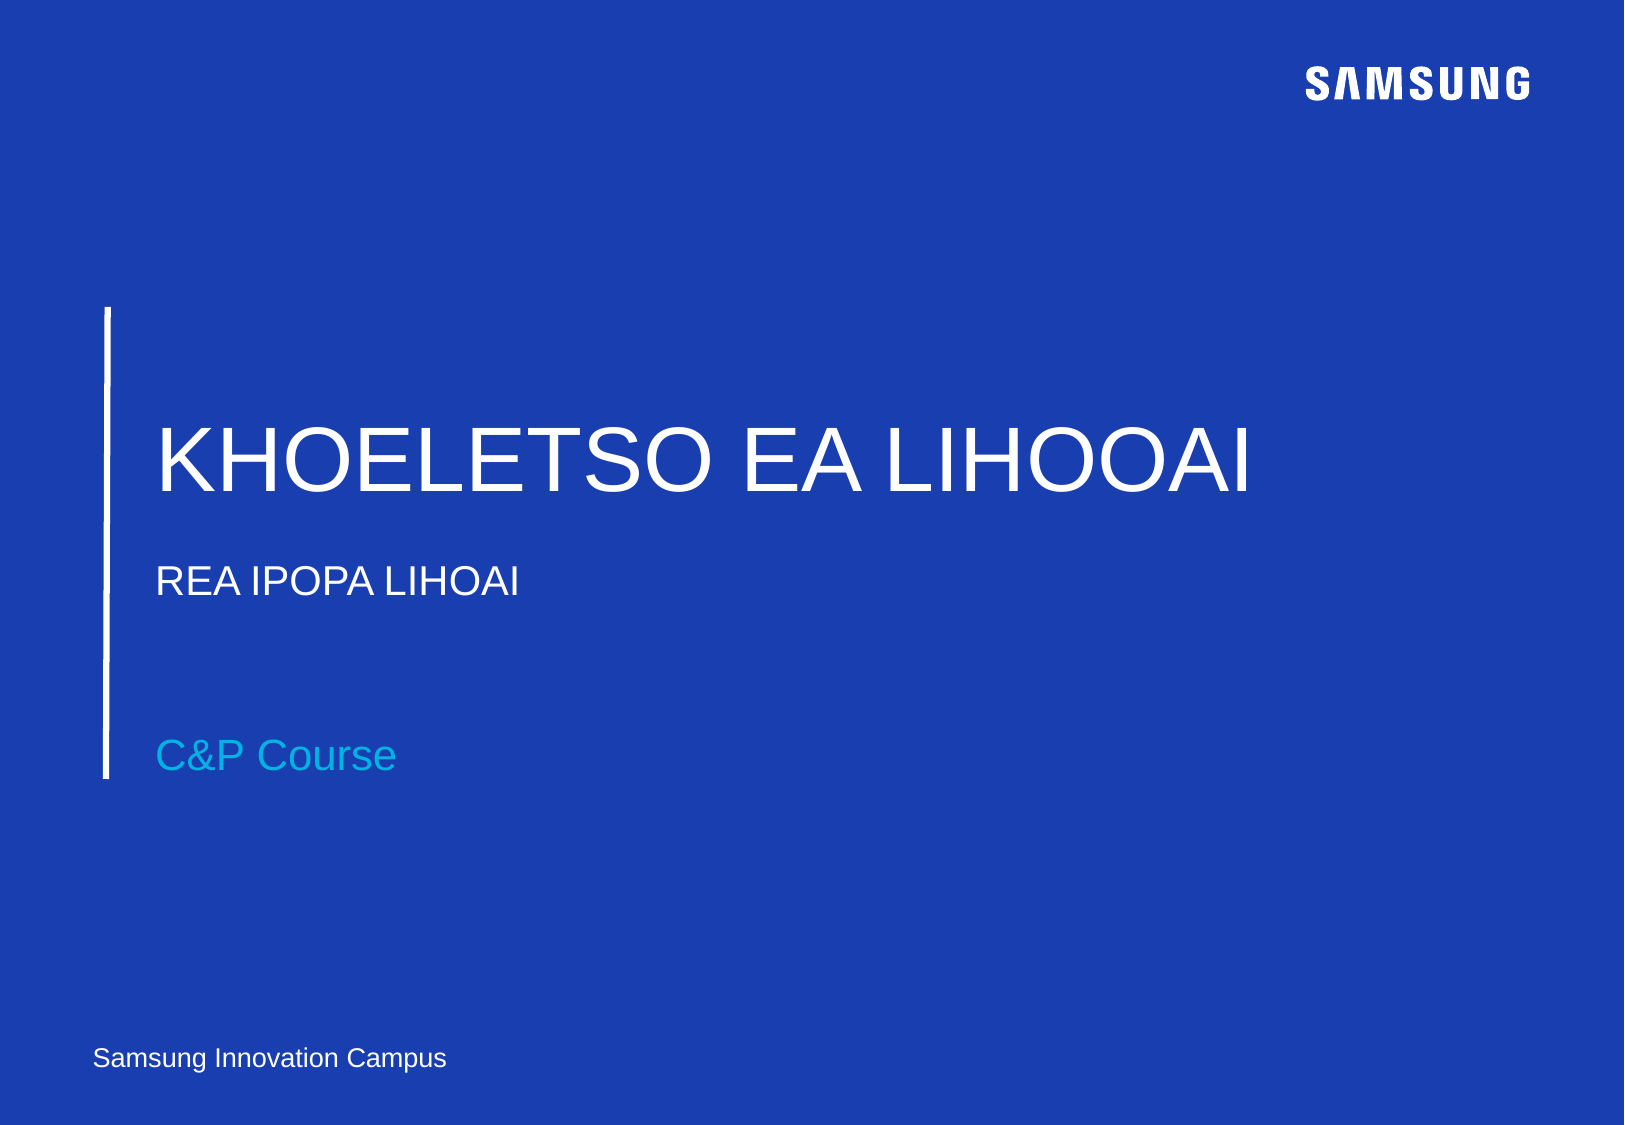

KHOELETSO EA LIHOOAI
REA IPOPA LIHOAI
C&P Course